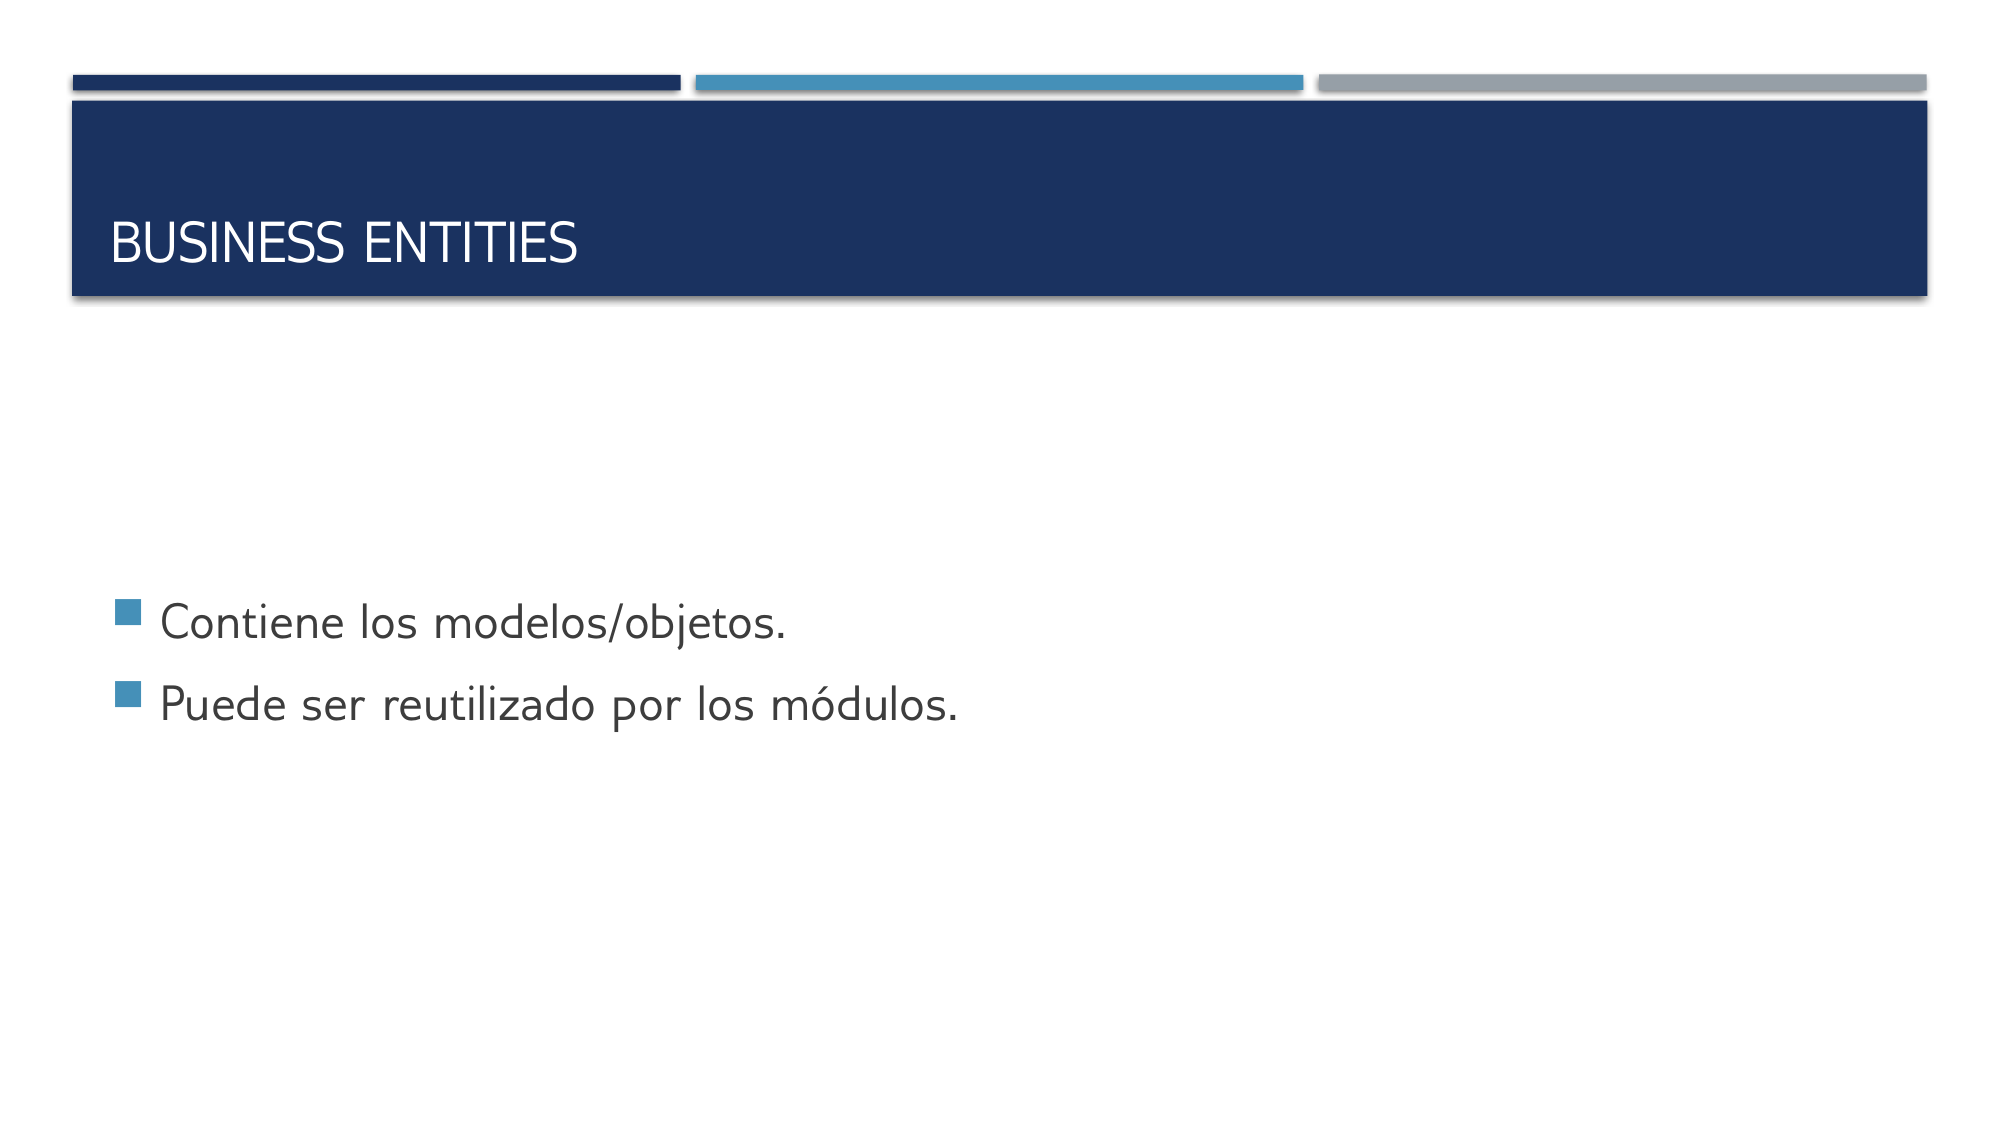

# Business Entities
Contiene los modelos/objetos.
Puede ser reutilizado por los módulos.